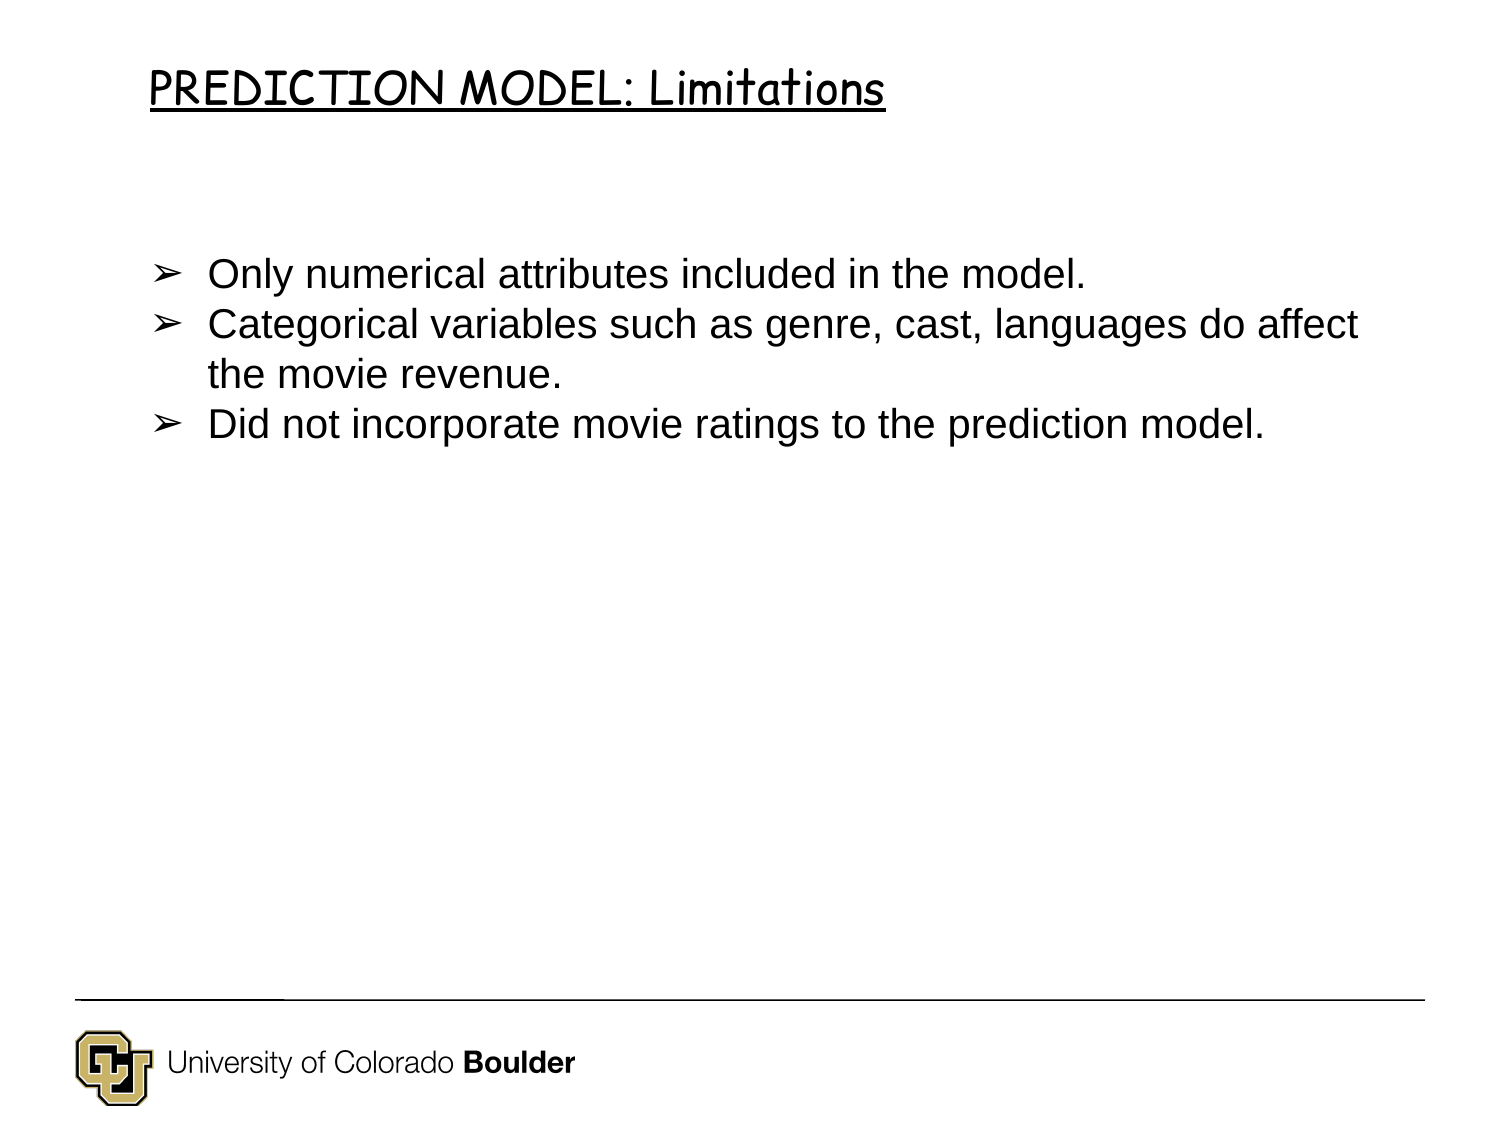

PREDICTION MODEL: Limitations
Only numerical attributes included in the model.
Categorical variables such as genre, cast, languages do affect the movie revenue.
Did not incorporate movie ratings to the prediction model.